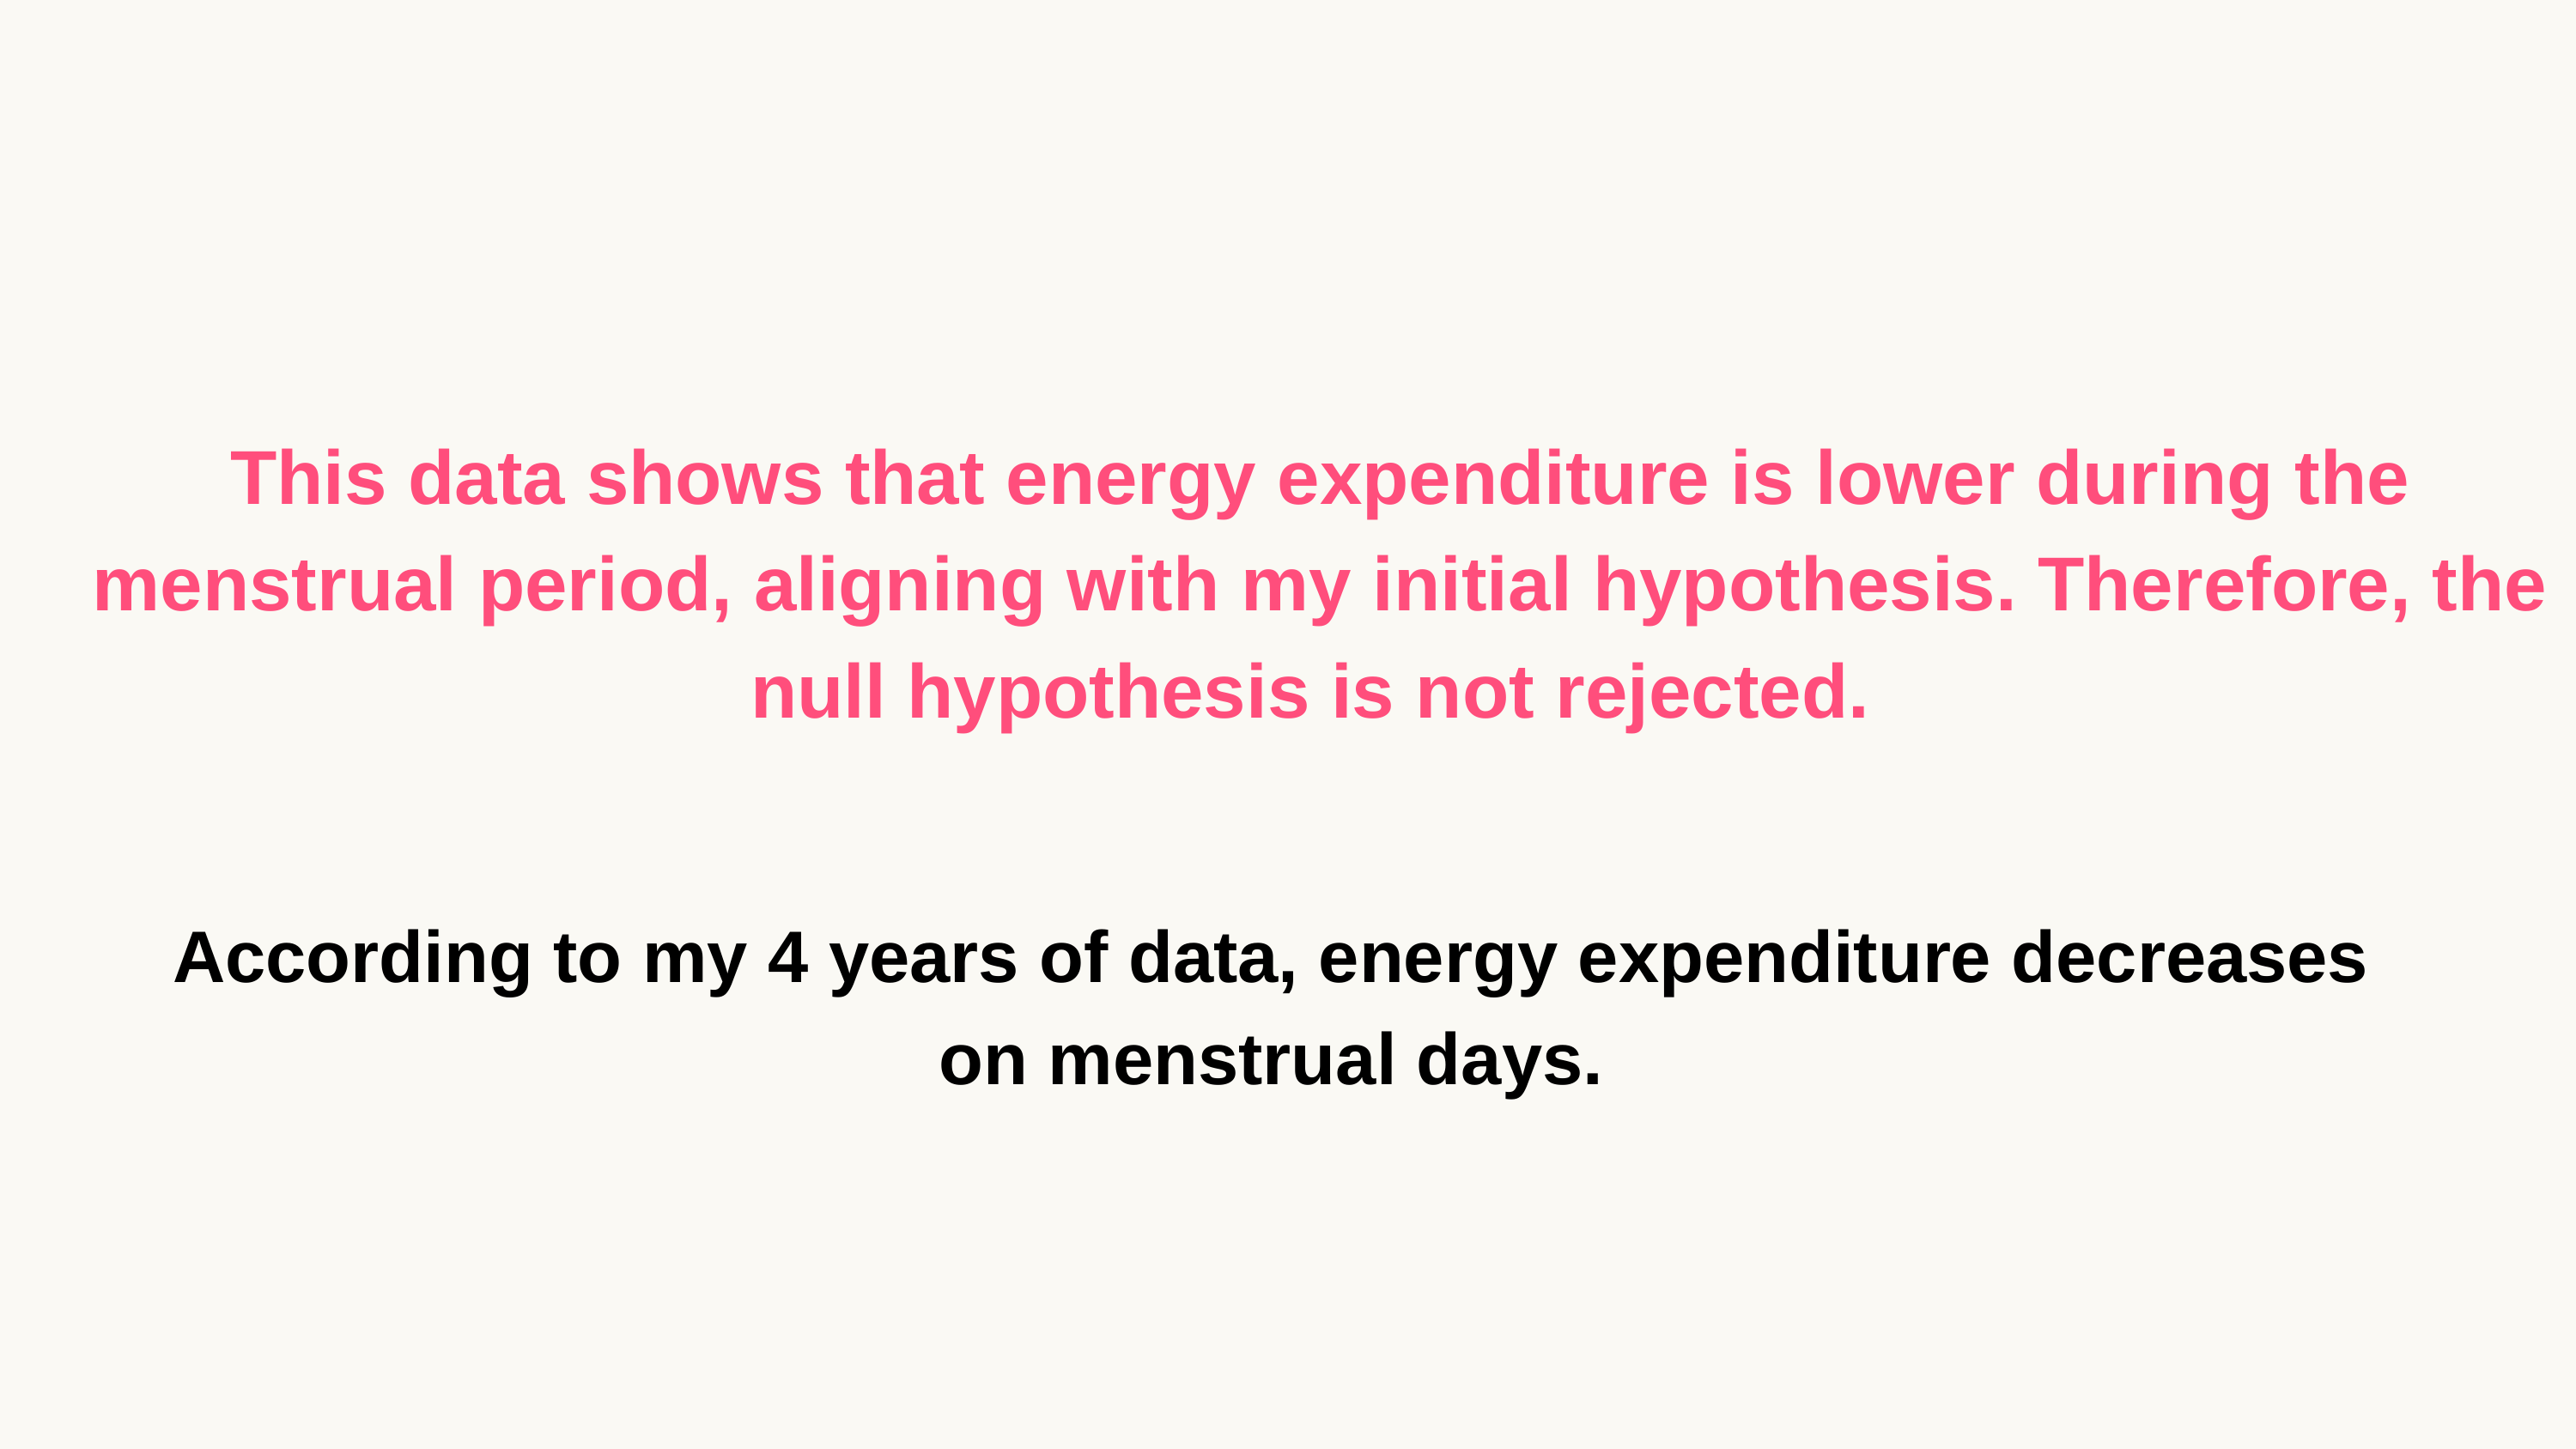

This data shows that energy expenditure is lower during the menstrual period, aligning with my initial hypothesis. Therefore, the null hypothesis is not rejected.
According to my 4 years of data, energy expenditure decreases on menstrual days.